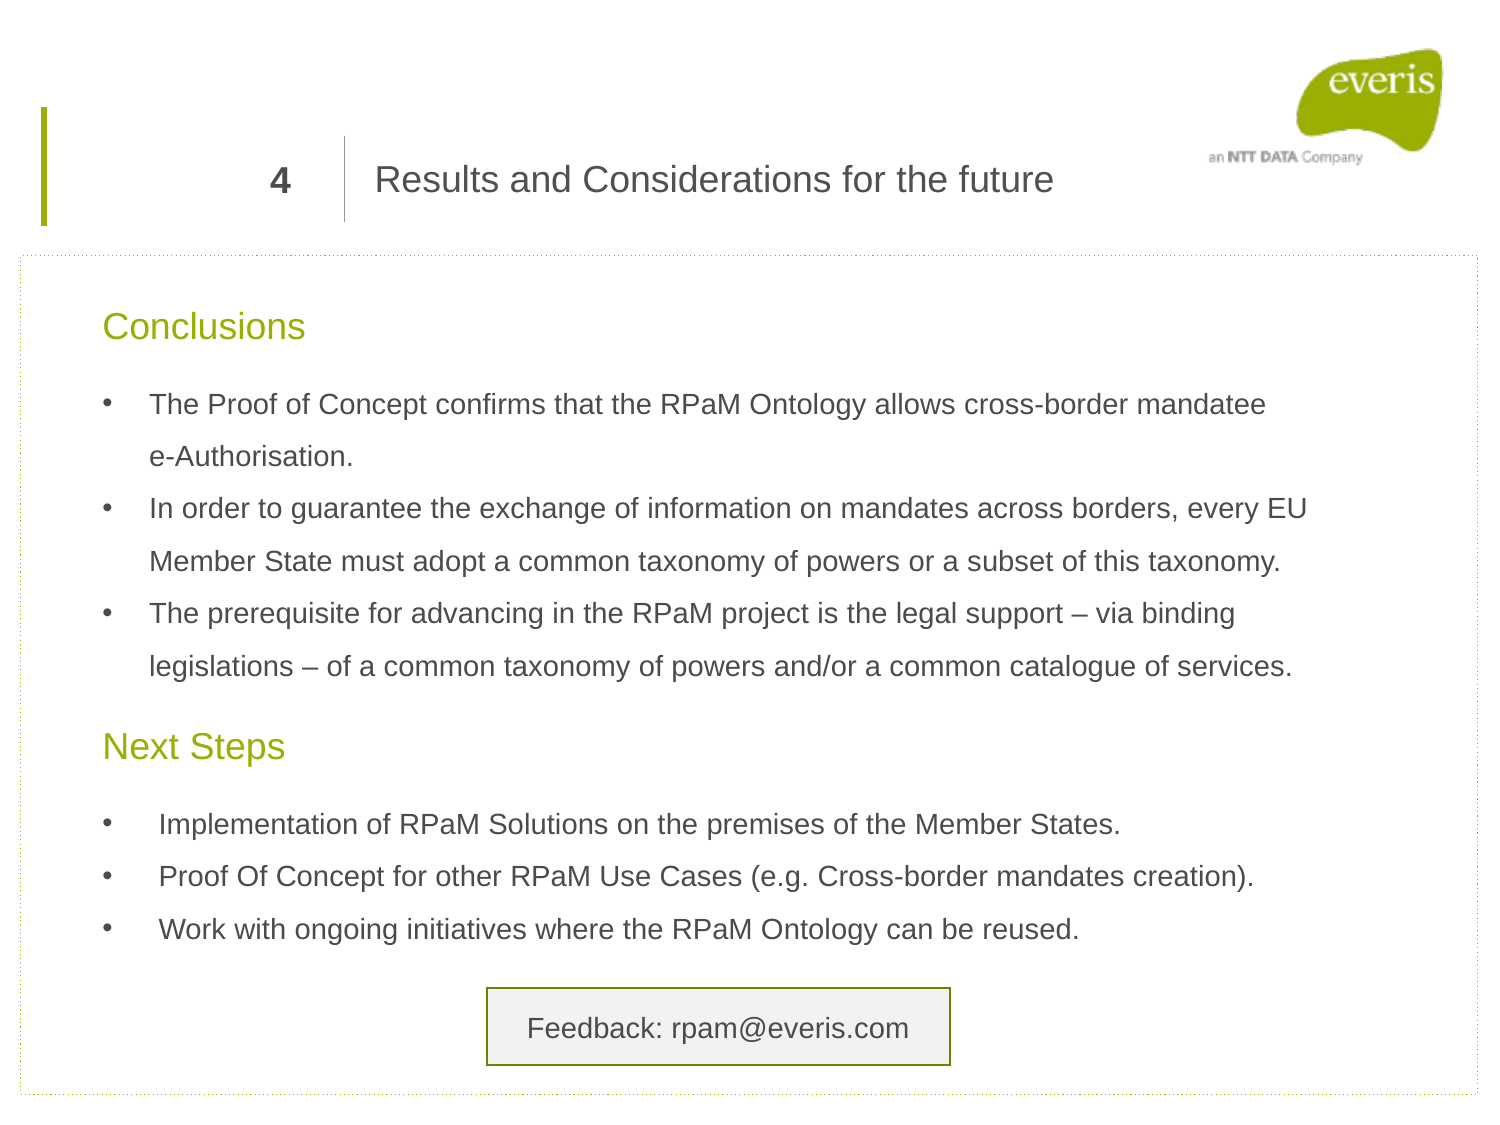

4
Results and Considerations for the future

Conclusions

The Proof of Concept confirms that the RPaM Ontology allows cross-border mandatee         e-Authorisation.
In order to guarantee the exchange of information on mandates across borders, every EU Member State must adopt a common taxonomy of powers or a subset of this taxonomy.
The prerequisite for advancing in the RPaM project is the legal support – via binding legislations – of a common taxonomy of powers and/or a common catalogue of services.

Next Steps

Implementation of RPaM Solutions on the premises of the Member States.
Proof Of Concept for other RPaM Use Cases (e.g. Cross-border mandates creation).
Work with ongoing initiatives where the RPaM Ontology can be reused.
Feedback: rpam@everis.com